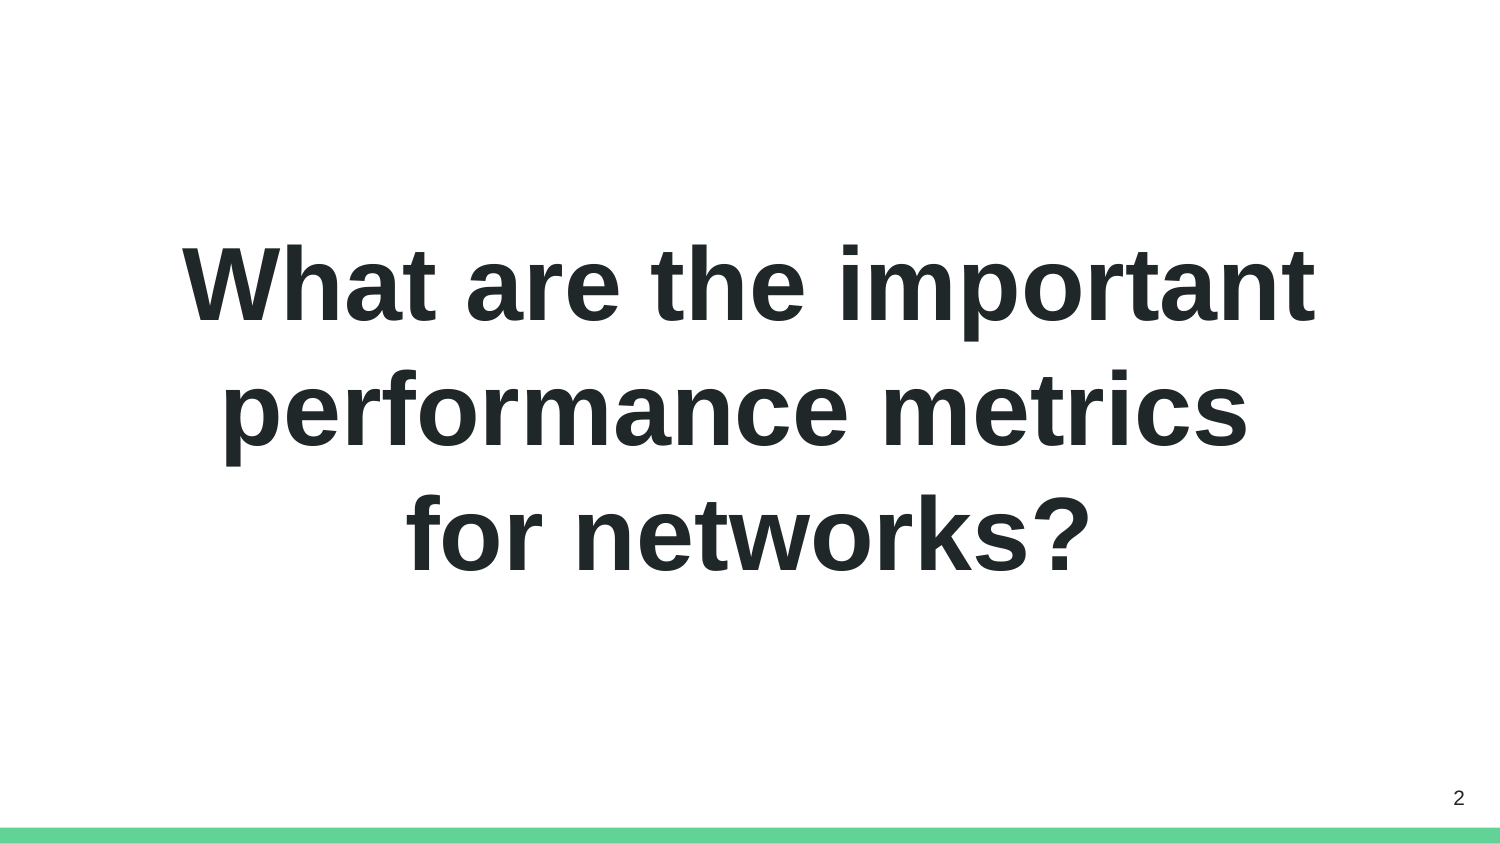

# What are the important performance metrics for networks?
2